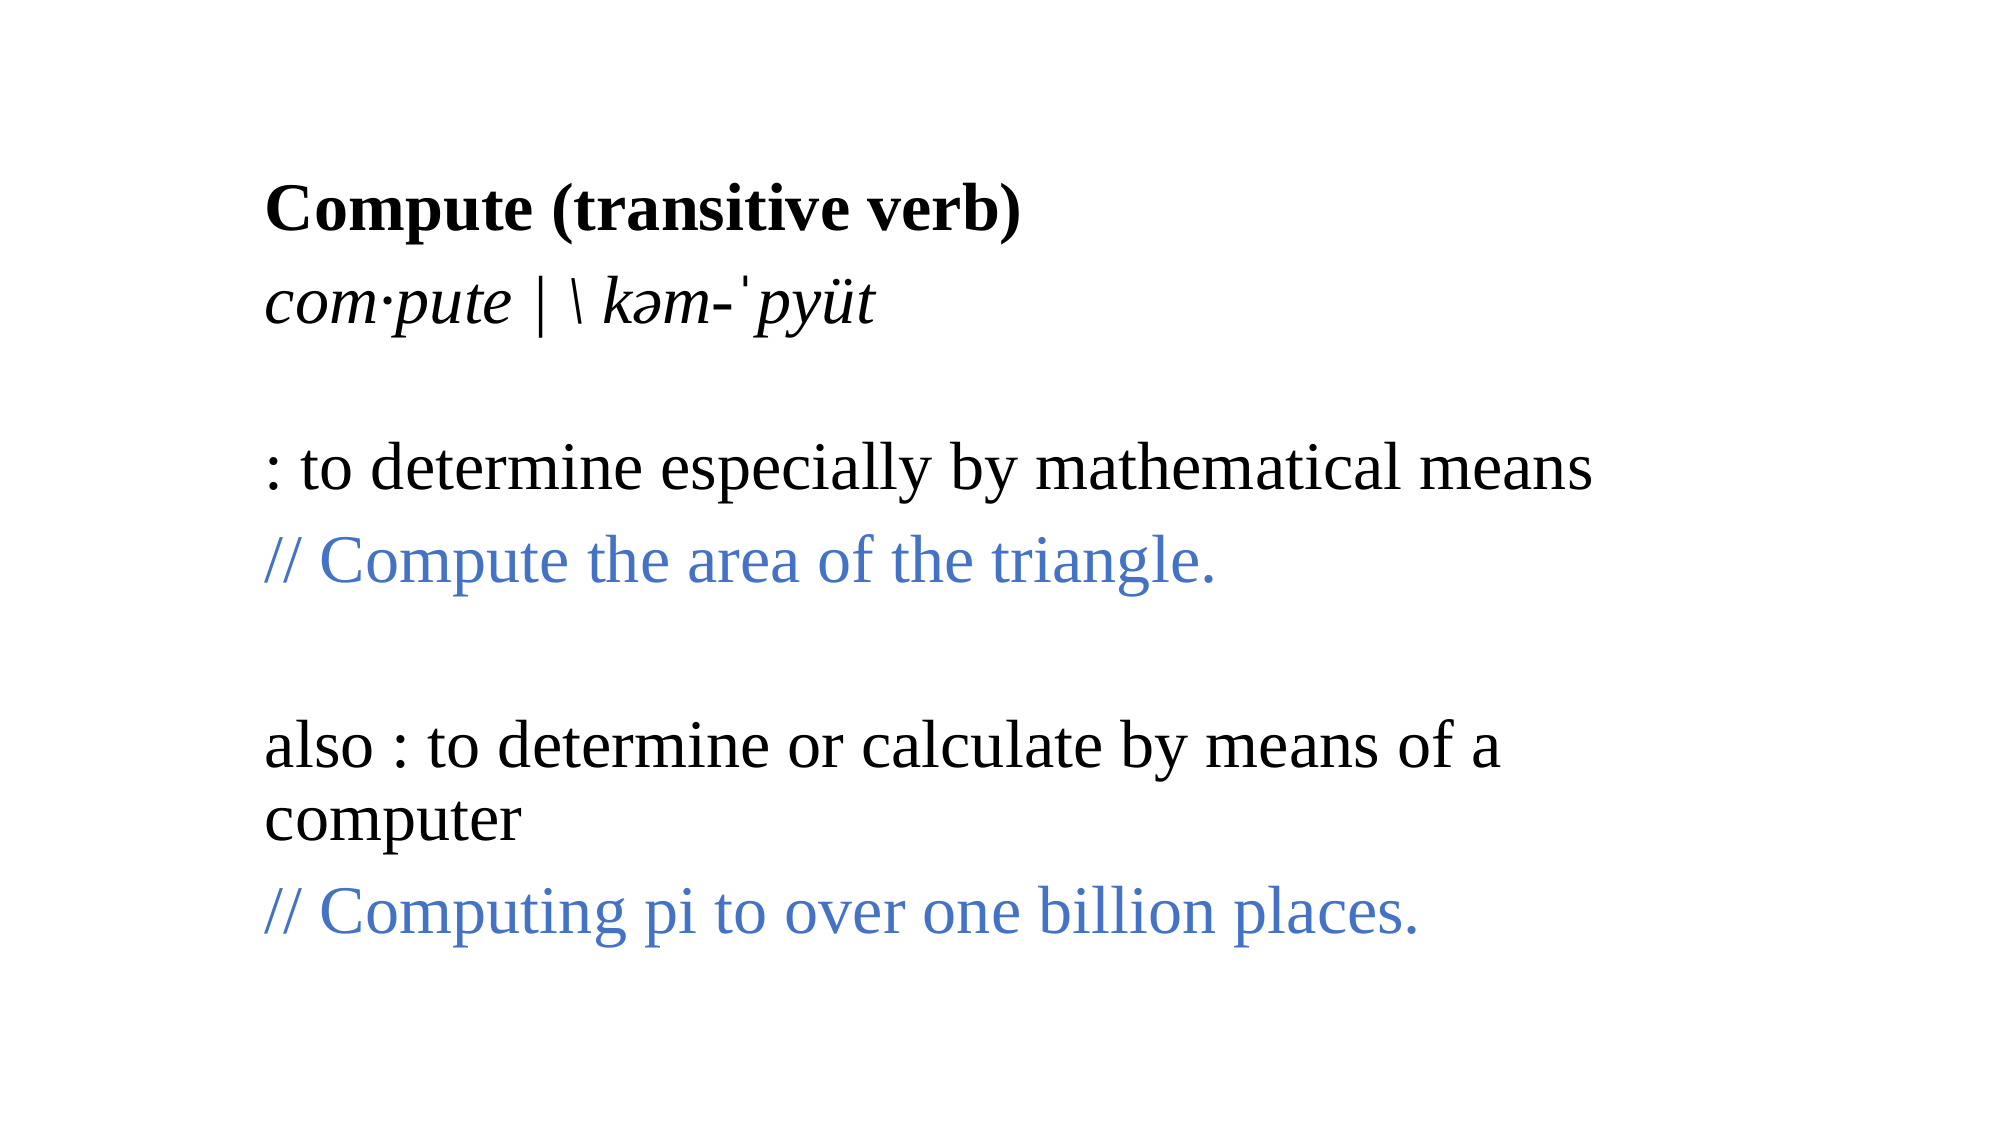

Compute (transitive verb)
com·​pute | \ kəm-ˈpyüt
: to determine especially by mathematical means
// Compute the area of the triangle.

also : to determine or calculate by means of a computer
// Computing pi to over one billion places.